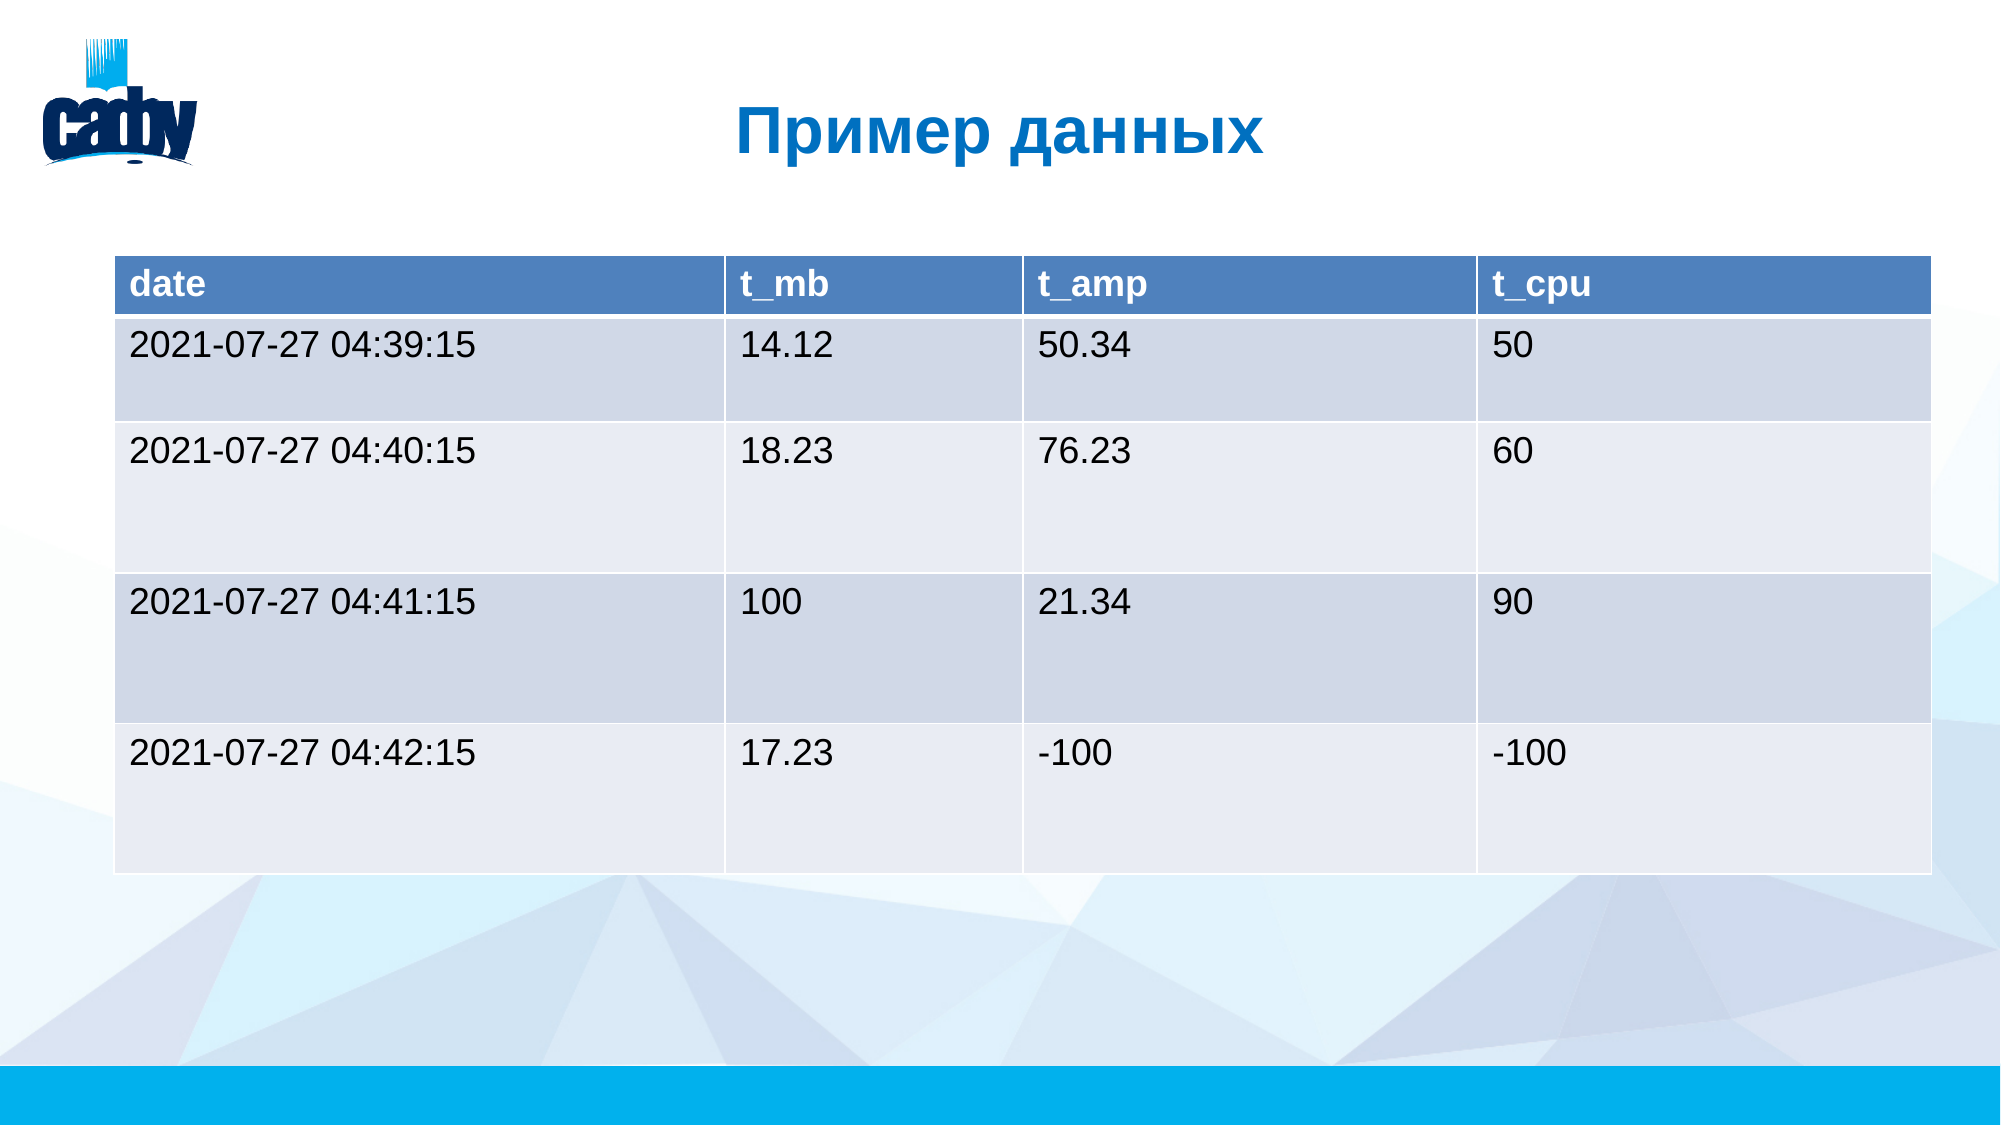

# Пример данных
| date | t\_mb | t\_amp | t\_cpu |
| --- | --- | --- | --- |
| 2021-07-27 04:39:15 | 14.12 | 50.34 | 50 |
| 2021-07-27 04:40:15 | 18.23 | 76.23 | 60 |
| 2021-07-27 04:41:15 | 100 | 21.34 | 90 |
| 2021-07-27 04:42:15 | 17.23 | -100 | -100 |